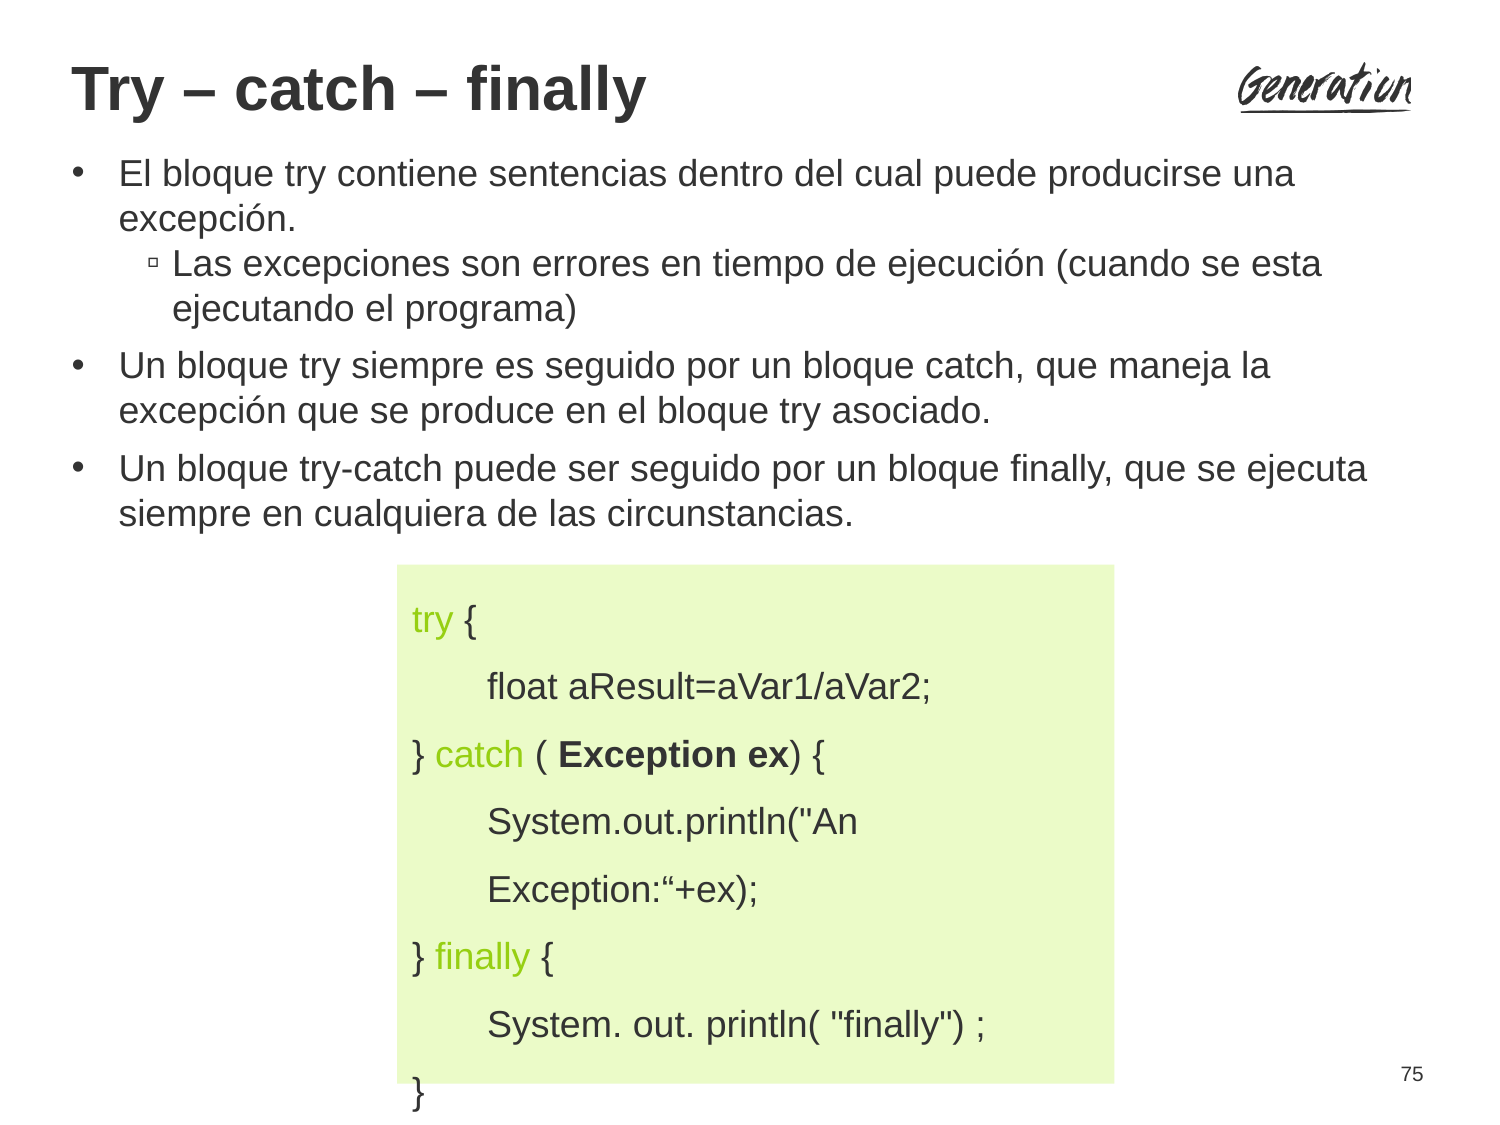

Try – catch – finally
El bloque try contiene sentencias dentro del cual puede producirse una excepción.
Las excepciones son errores en tiempo de ejecución (cuando se esta ejecutando el programa)
Un bloque try siempre es seguido por un bloque catch, que maneja la excepción que se produce en el bloque try asociado.
Un bloque try-catch puede ser seguido por un bloque finally, que se ejecuta siempre en cualquiera de las circunstancias.
try {
float aResult=aVar1/aVar2;
} catch ( Exception ex) {
System.out.println("An Exception:“+ex);
} finally {
System. out. println( "finally") ;
}